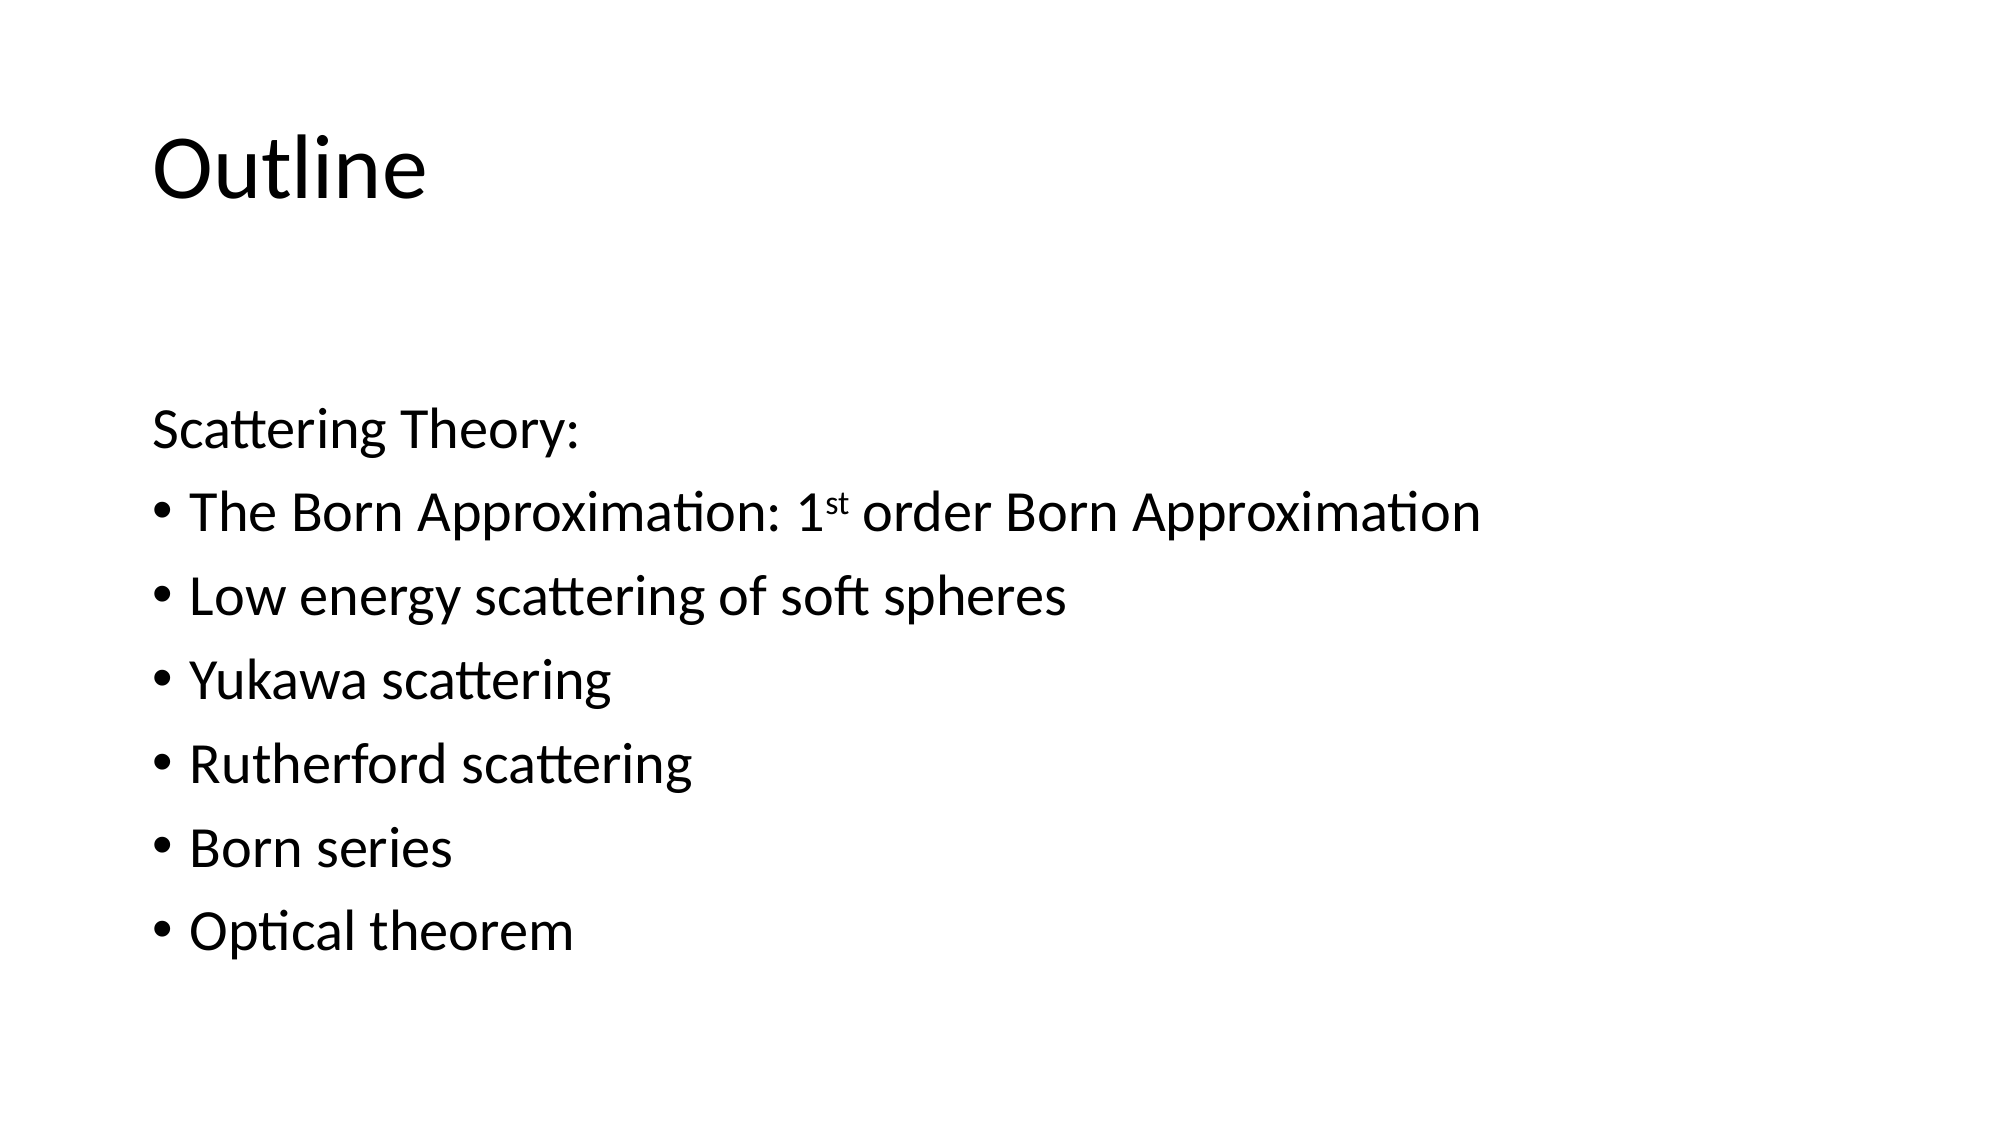

# Outline

Scattering Theory:
The Born Approximation: 1st order Born Approximation
Low energy scattering of soft spheres
Yukawa scattering
Rutherford scattering
Born series
Optical theorem